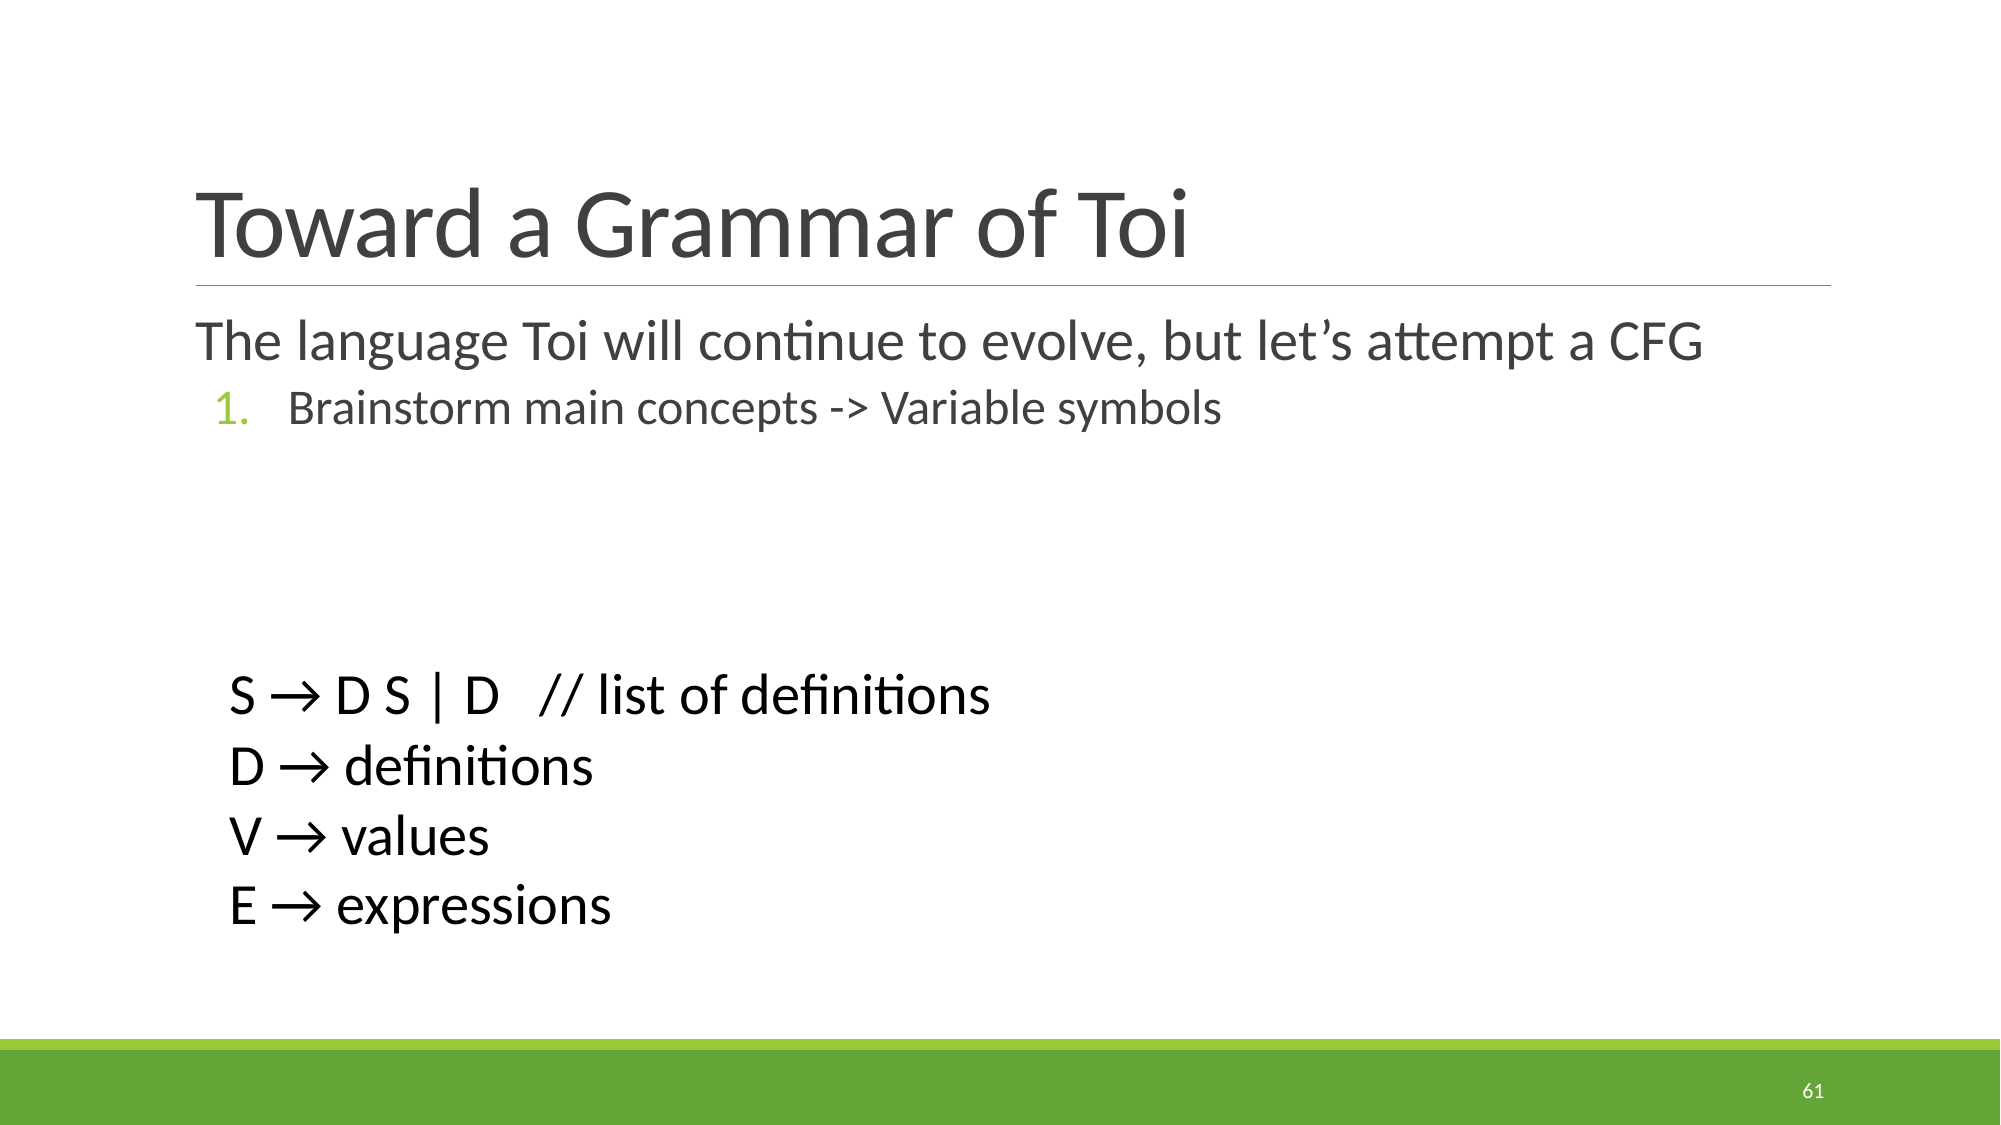

# Toward a Grammar of Toi
The language Toi will continue to evolve, but let’s attempt a CFG
Brainstorm main concepts -> Variable symbols
S → D S | D   // list of definitions
D → definitions
V → values
E → expressions
61